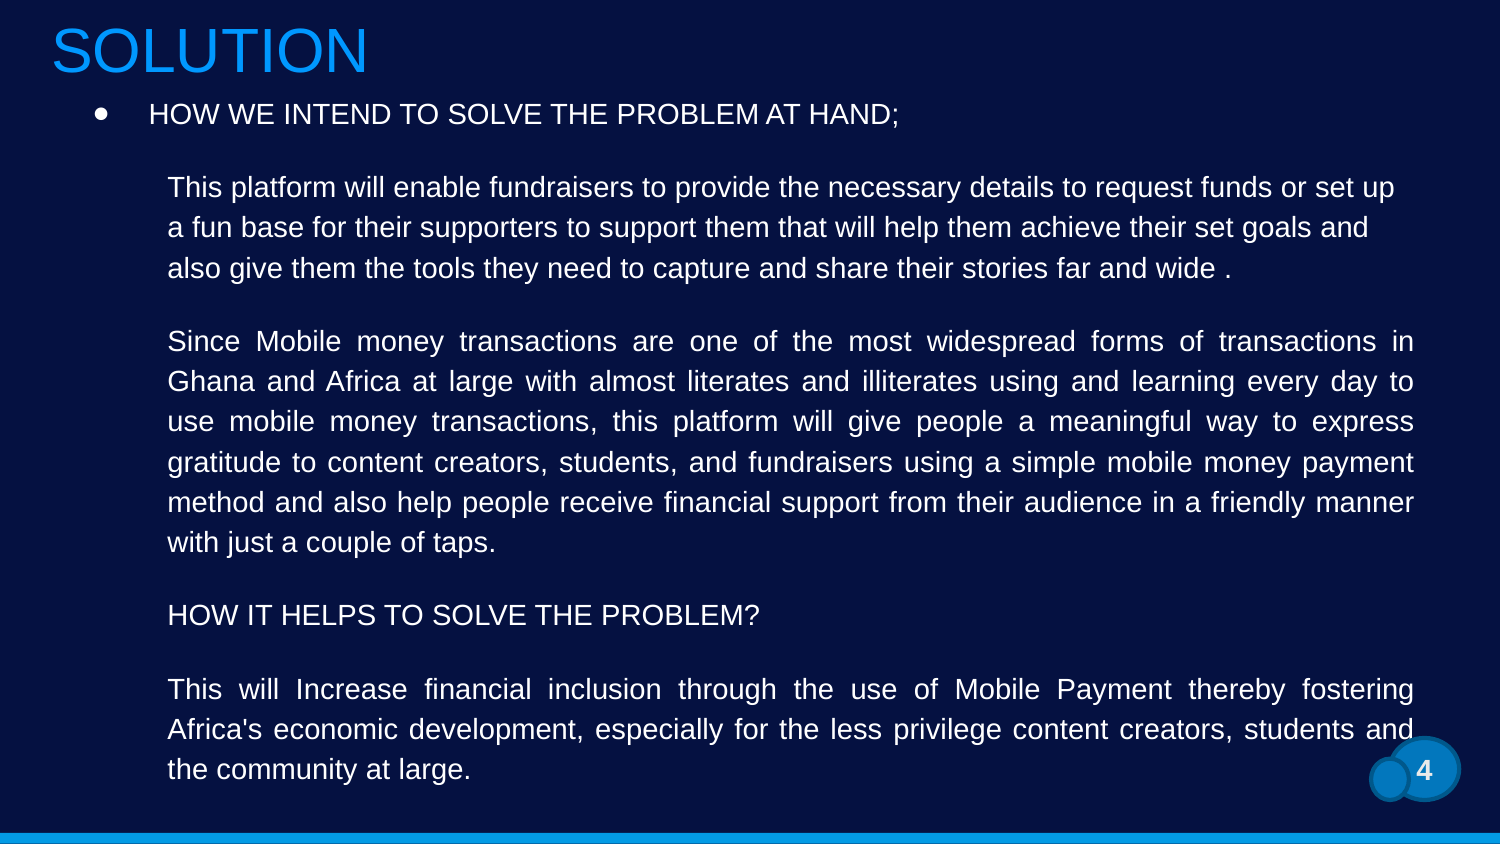

# SOLUTION
How we intend to SOLVE the problem at hand;
This platform will enable fundraisers to provide the necessary details to request funds or set up a fun base for their supporters to support them that will help them achieve their set goals and also give them the tools they need to capture and share their stories far and wide .
Since Mobile money transactions are one of the most widespread forms of transactions in Ghana and Africa at large with almost literates and illiterates using and learning every day to use mobile money transactions, this platform will give people a meaningful way to express gratitude to content creators, students, and fundraisers using a simple mobile money payment method and also help people receive financial support from their audience in a friendly manner with just a couple of taps.
How it helps to solve the problem?
This will Increase financial inclusion through the use of Mobile Payment thereby fostering Africa's economic development, especially for the less privilege content creators, students and the community at large.
4